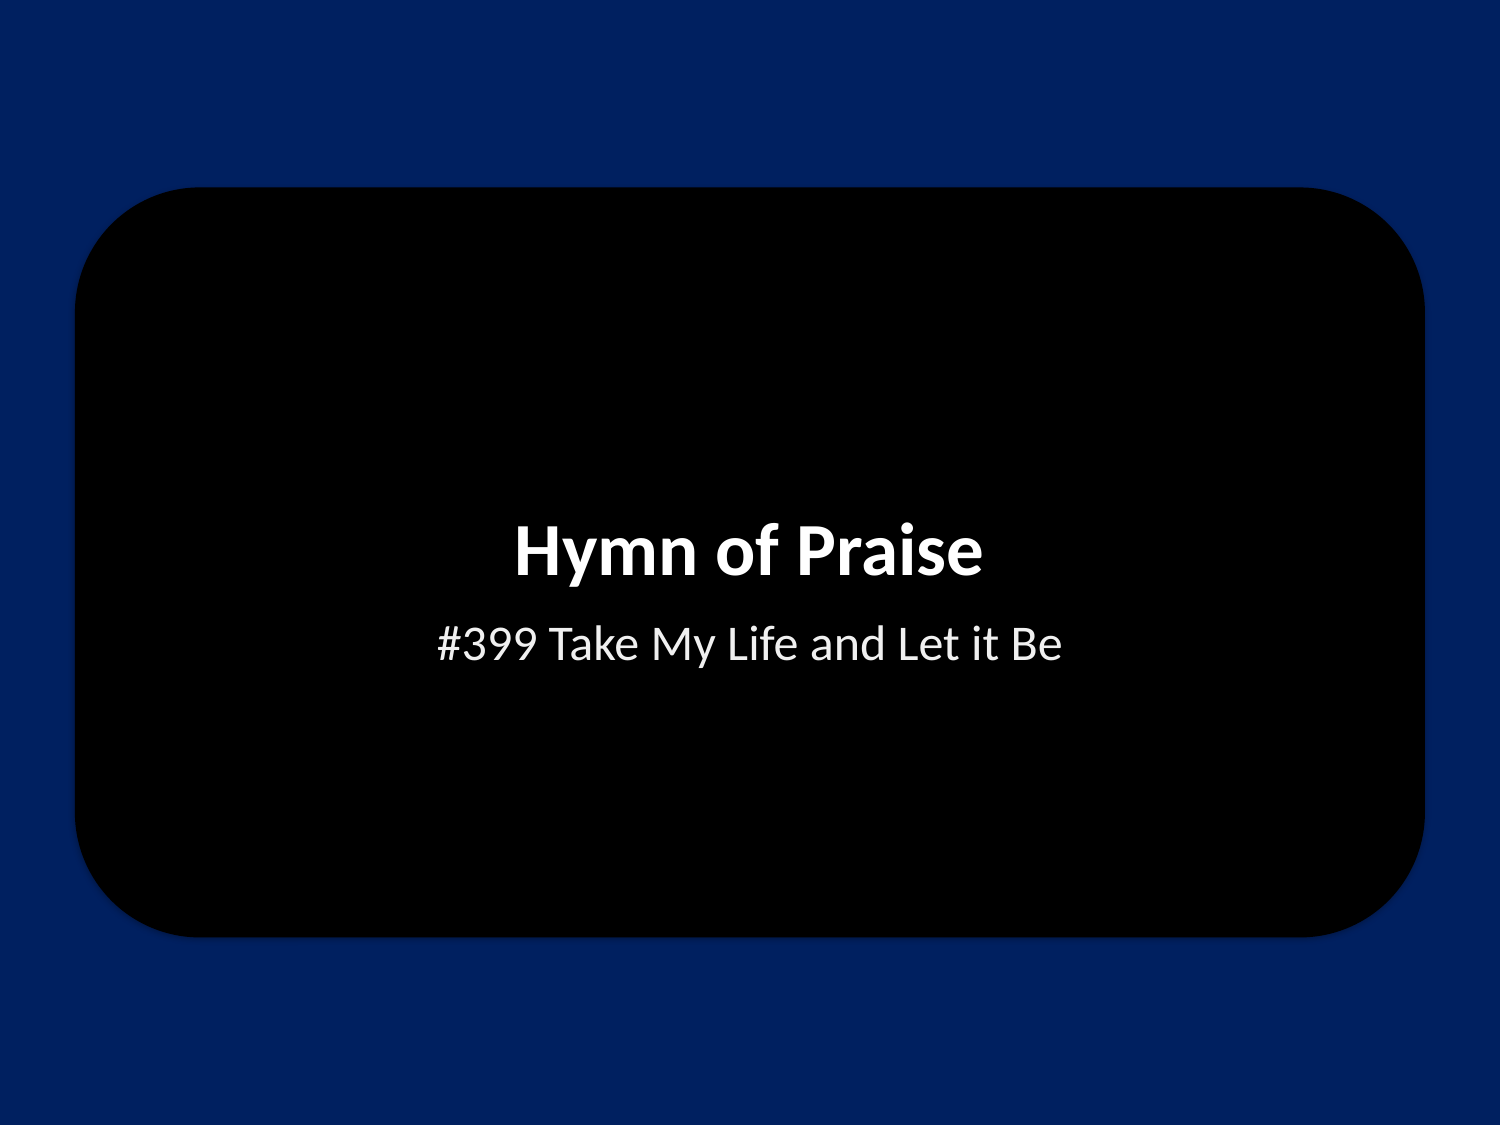

Hymn of Praise

#399 Take My Life and Let it Be